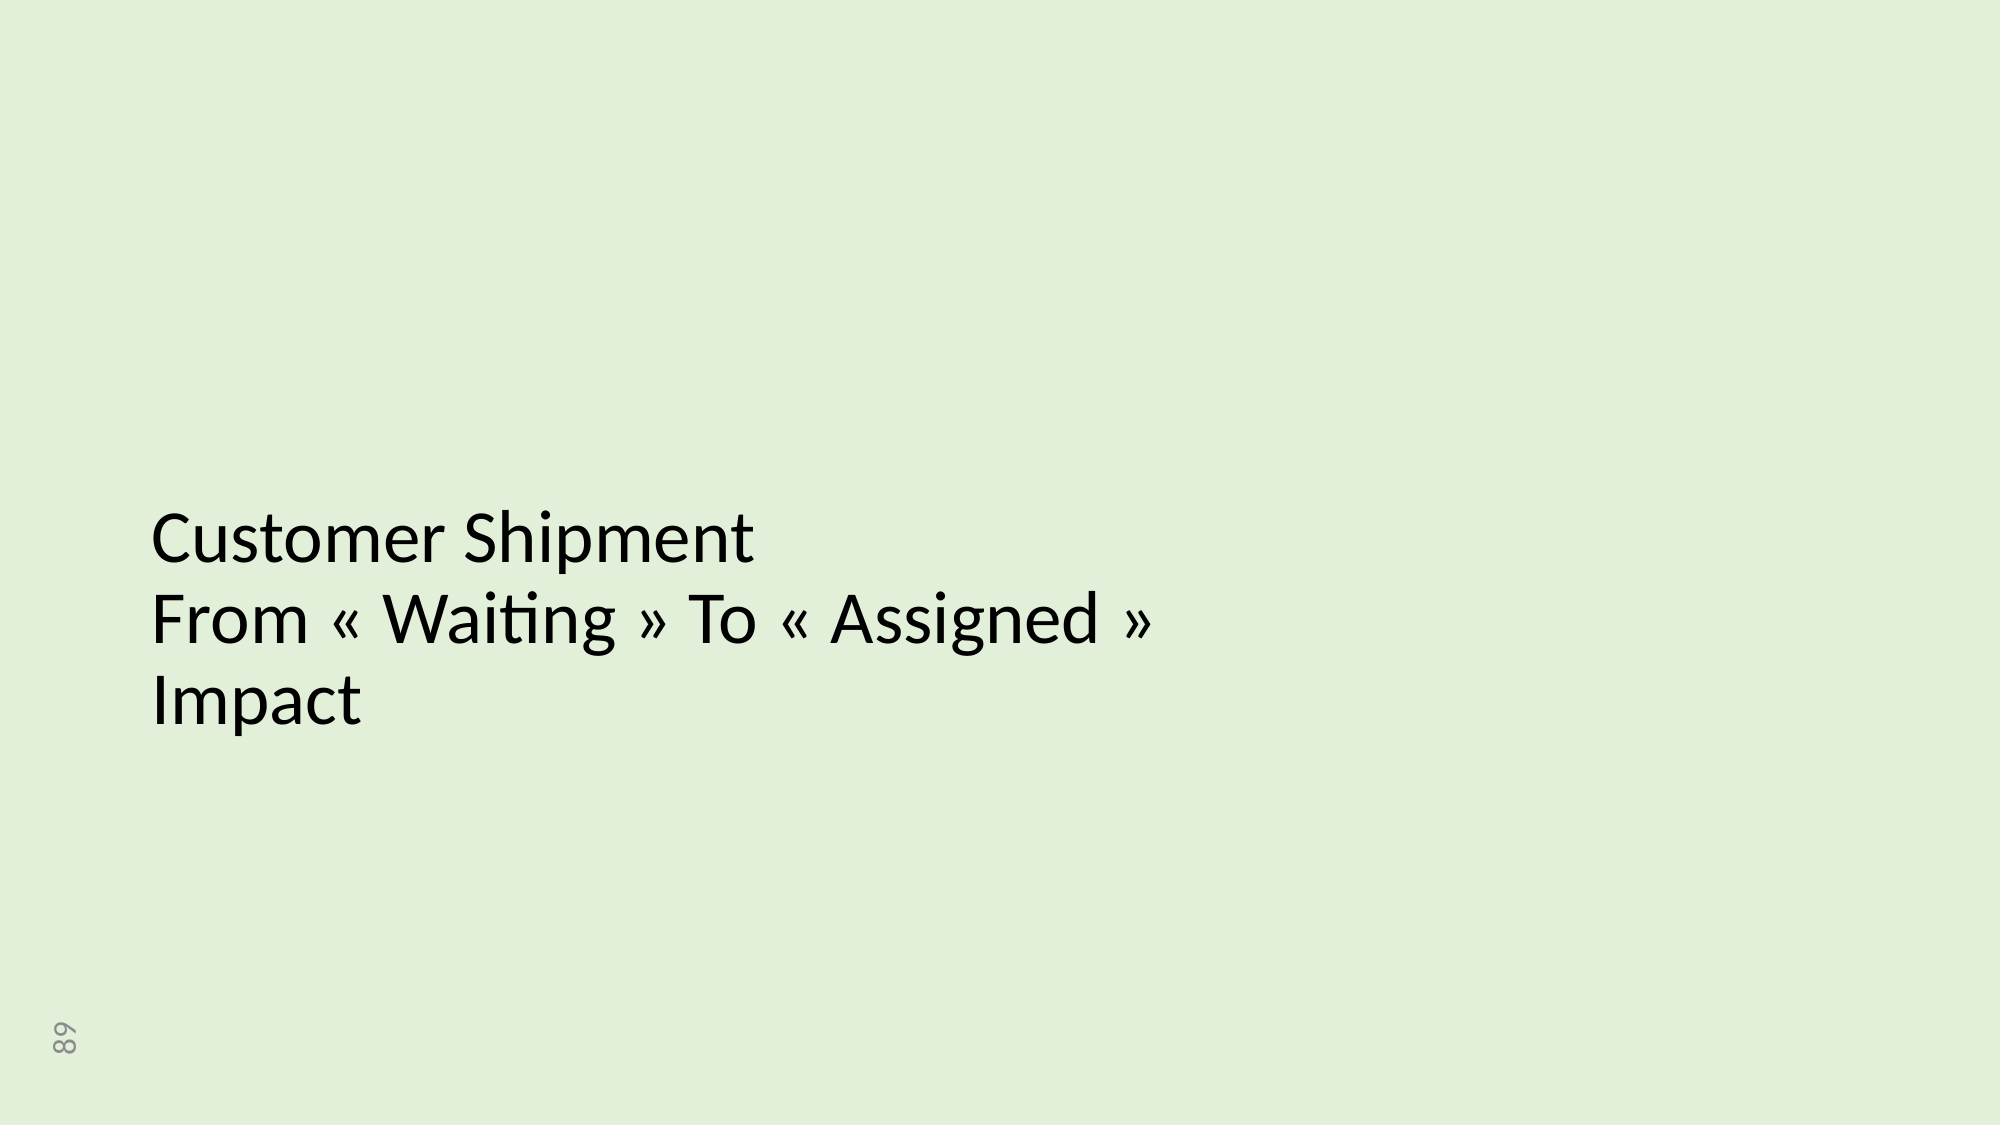

# Customer Shipment From « Waiting » To « Assigned » Impact

89